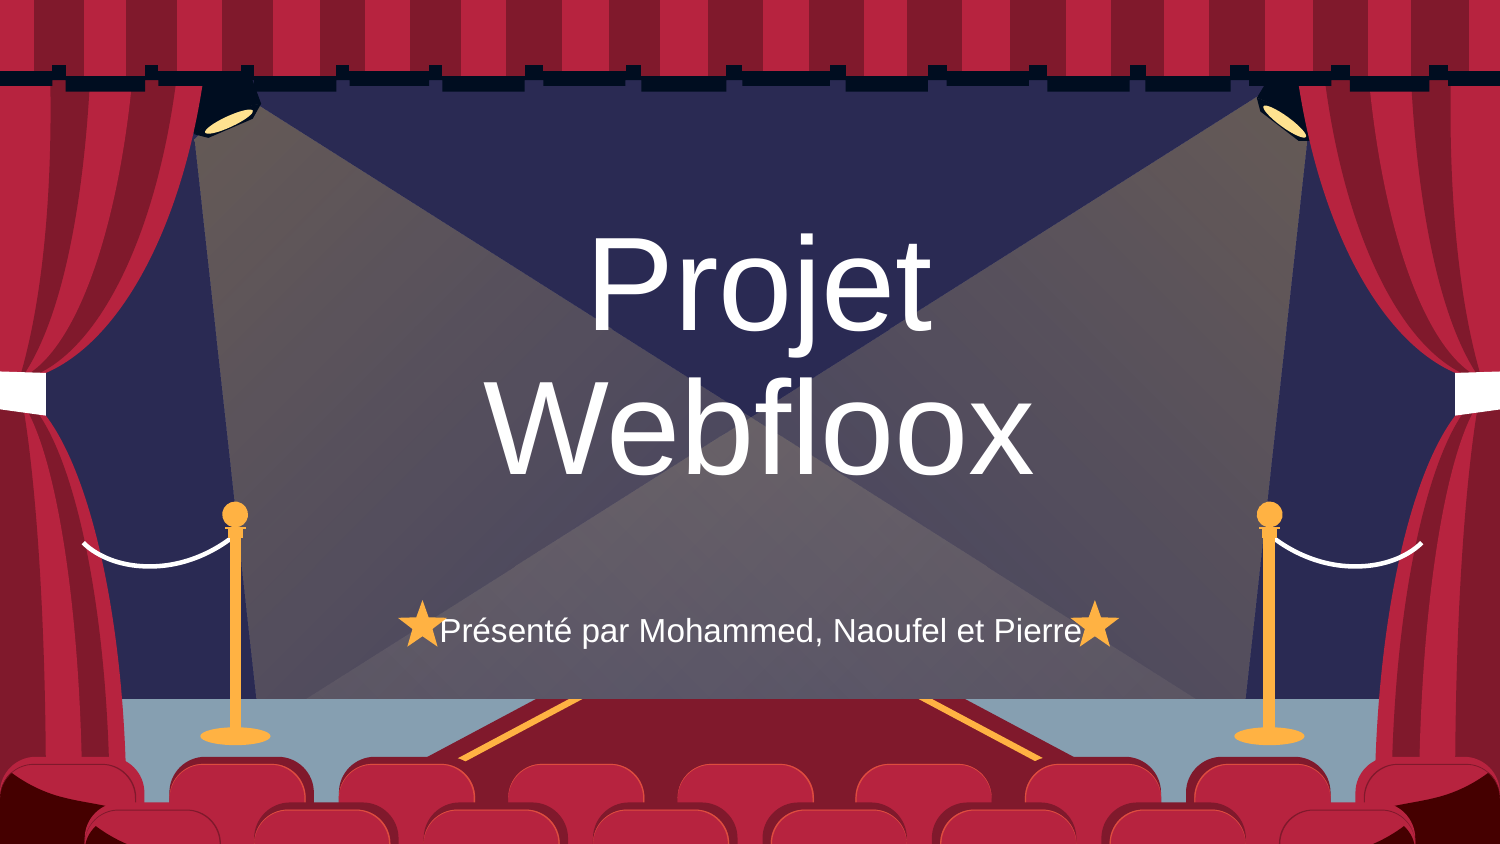

# Projet Webfloox

Présenté par Mohammed, Naoufel et Pierre